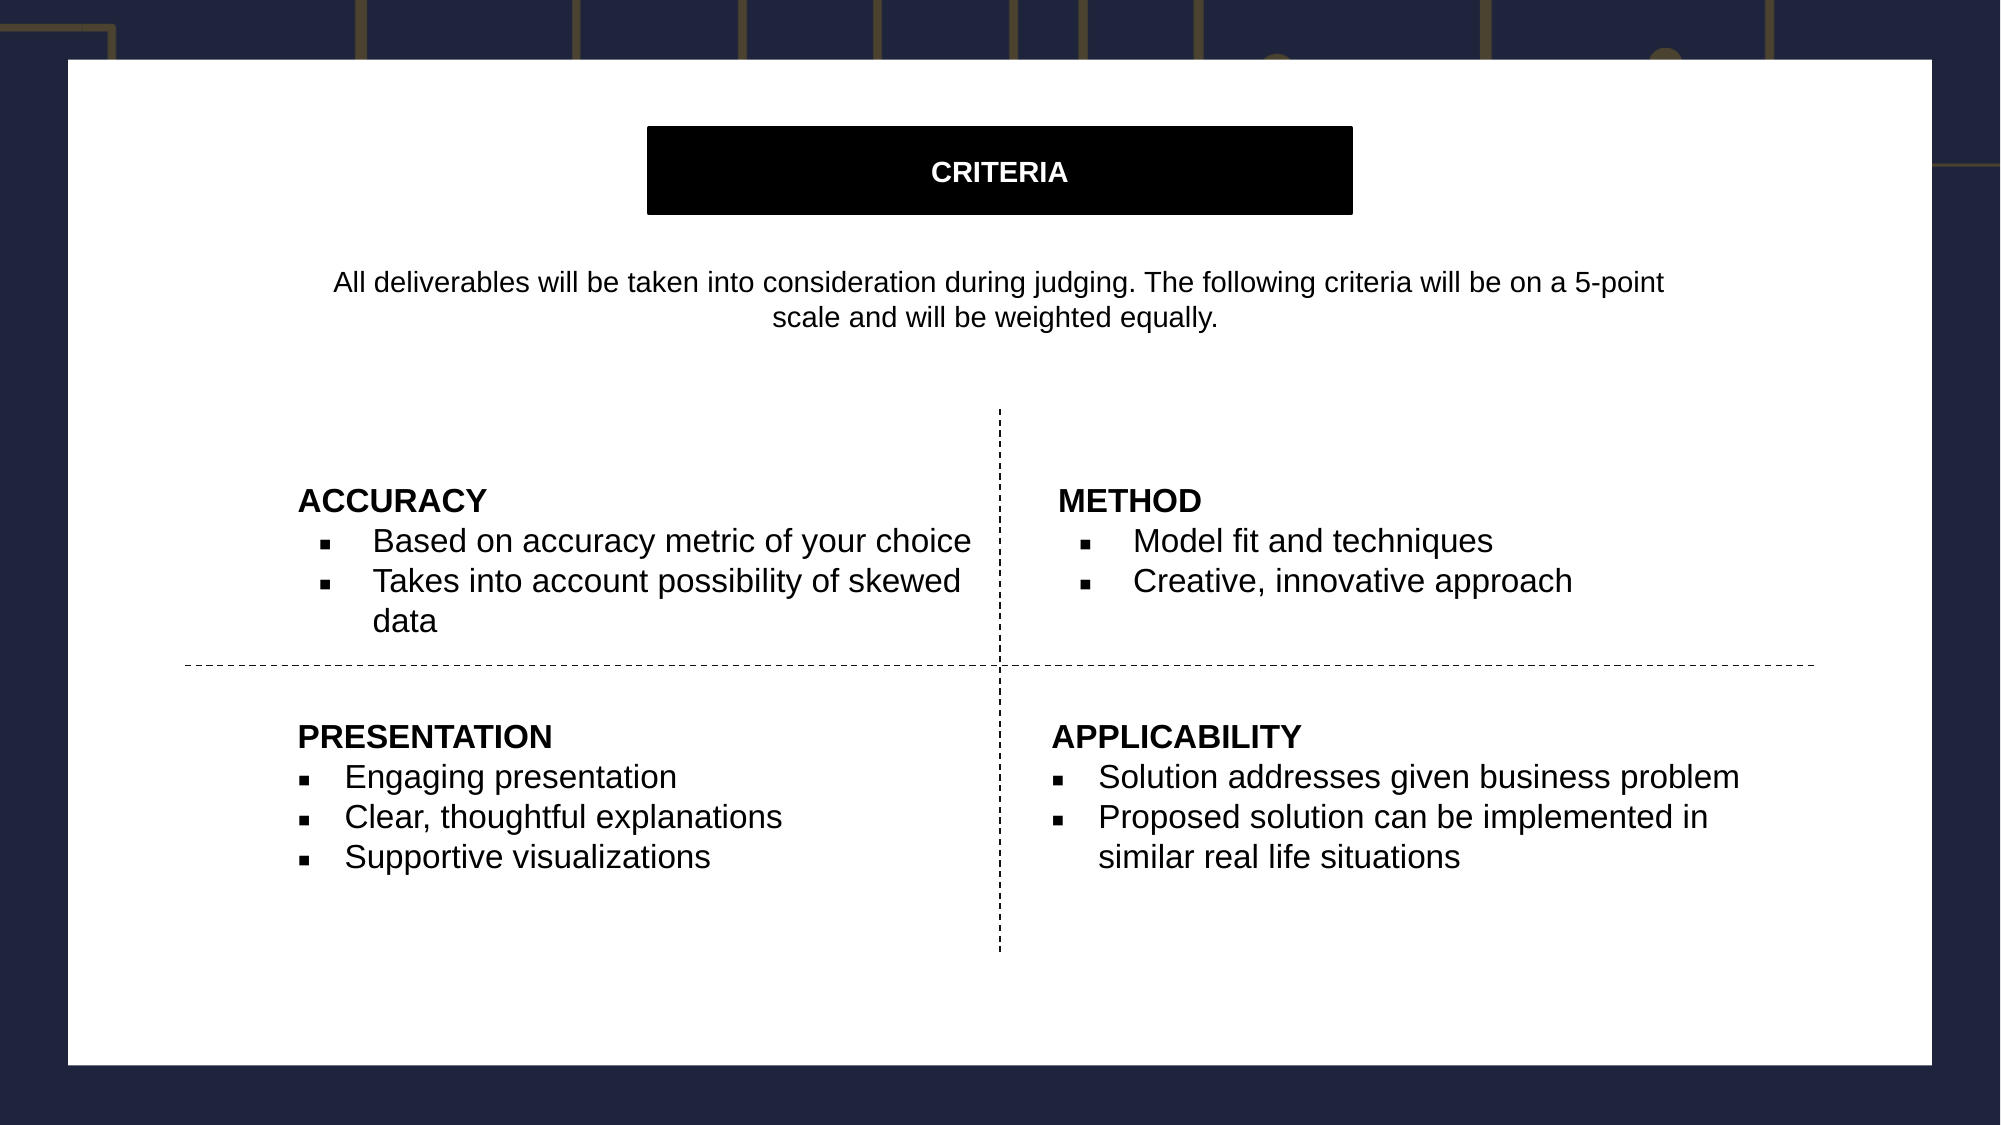

CRITERIA
All deliverables will be taken into consideration during judging. The following criteria will be on a 5-point scale and will be weighted equally.
ACCURACY
Based on accuracy metric of your choice
Takes into account possibility of skewed data
METHOD
Model fit and techniques
Creative, innovative approach
PRESENTATION
Engaging presentation
Clear, thoughtful explanations
Supportive visualizations
APPLICABILITY
Solution addresses given business problem
Proposed solution can be implemented in similar real life situations